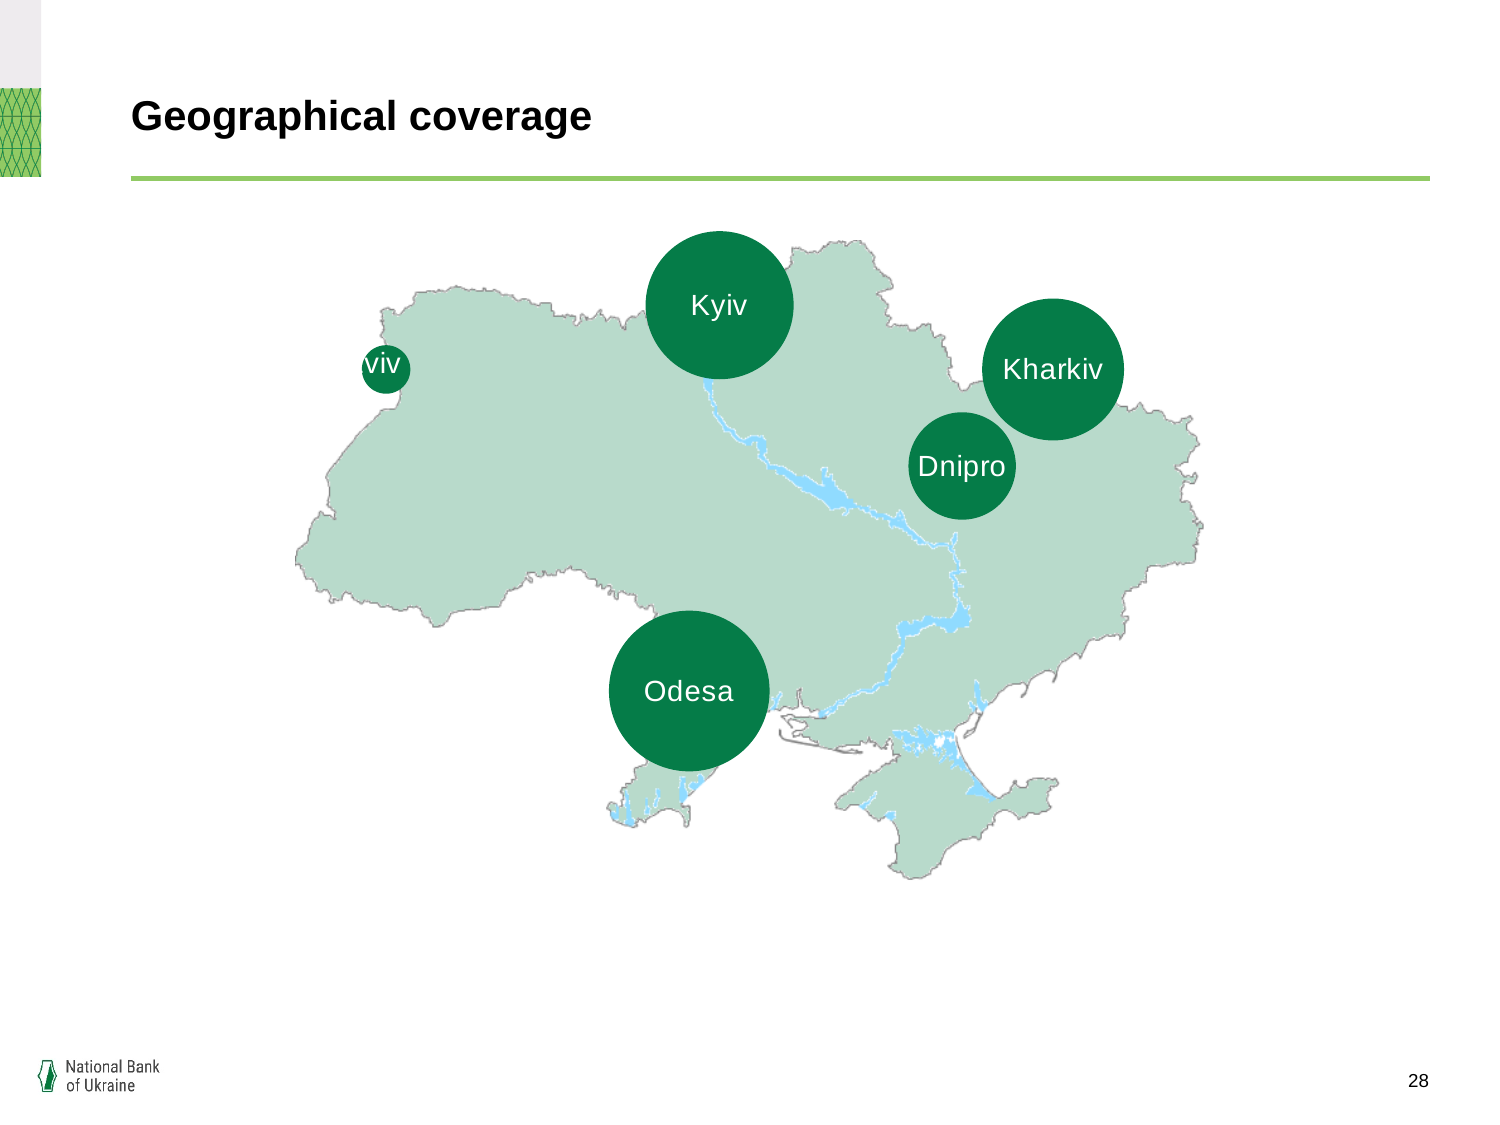

# Geographical coverage

### Chart

| Category |  |
|---|---|
28